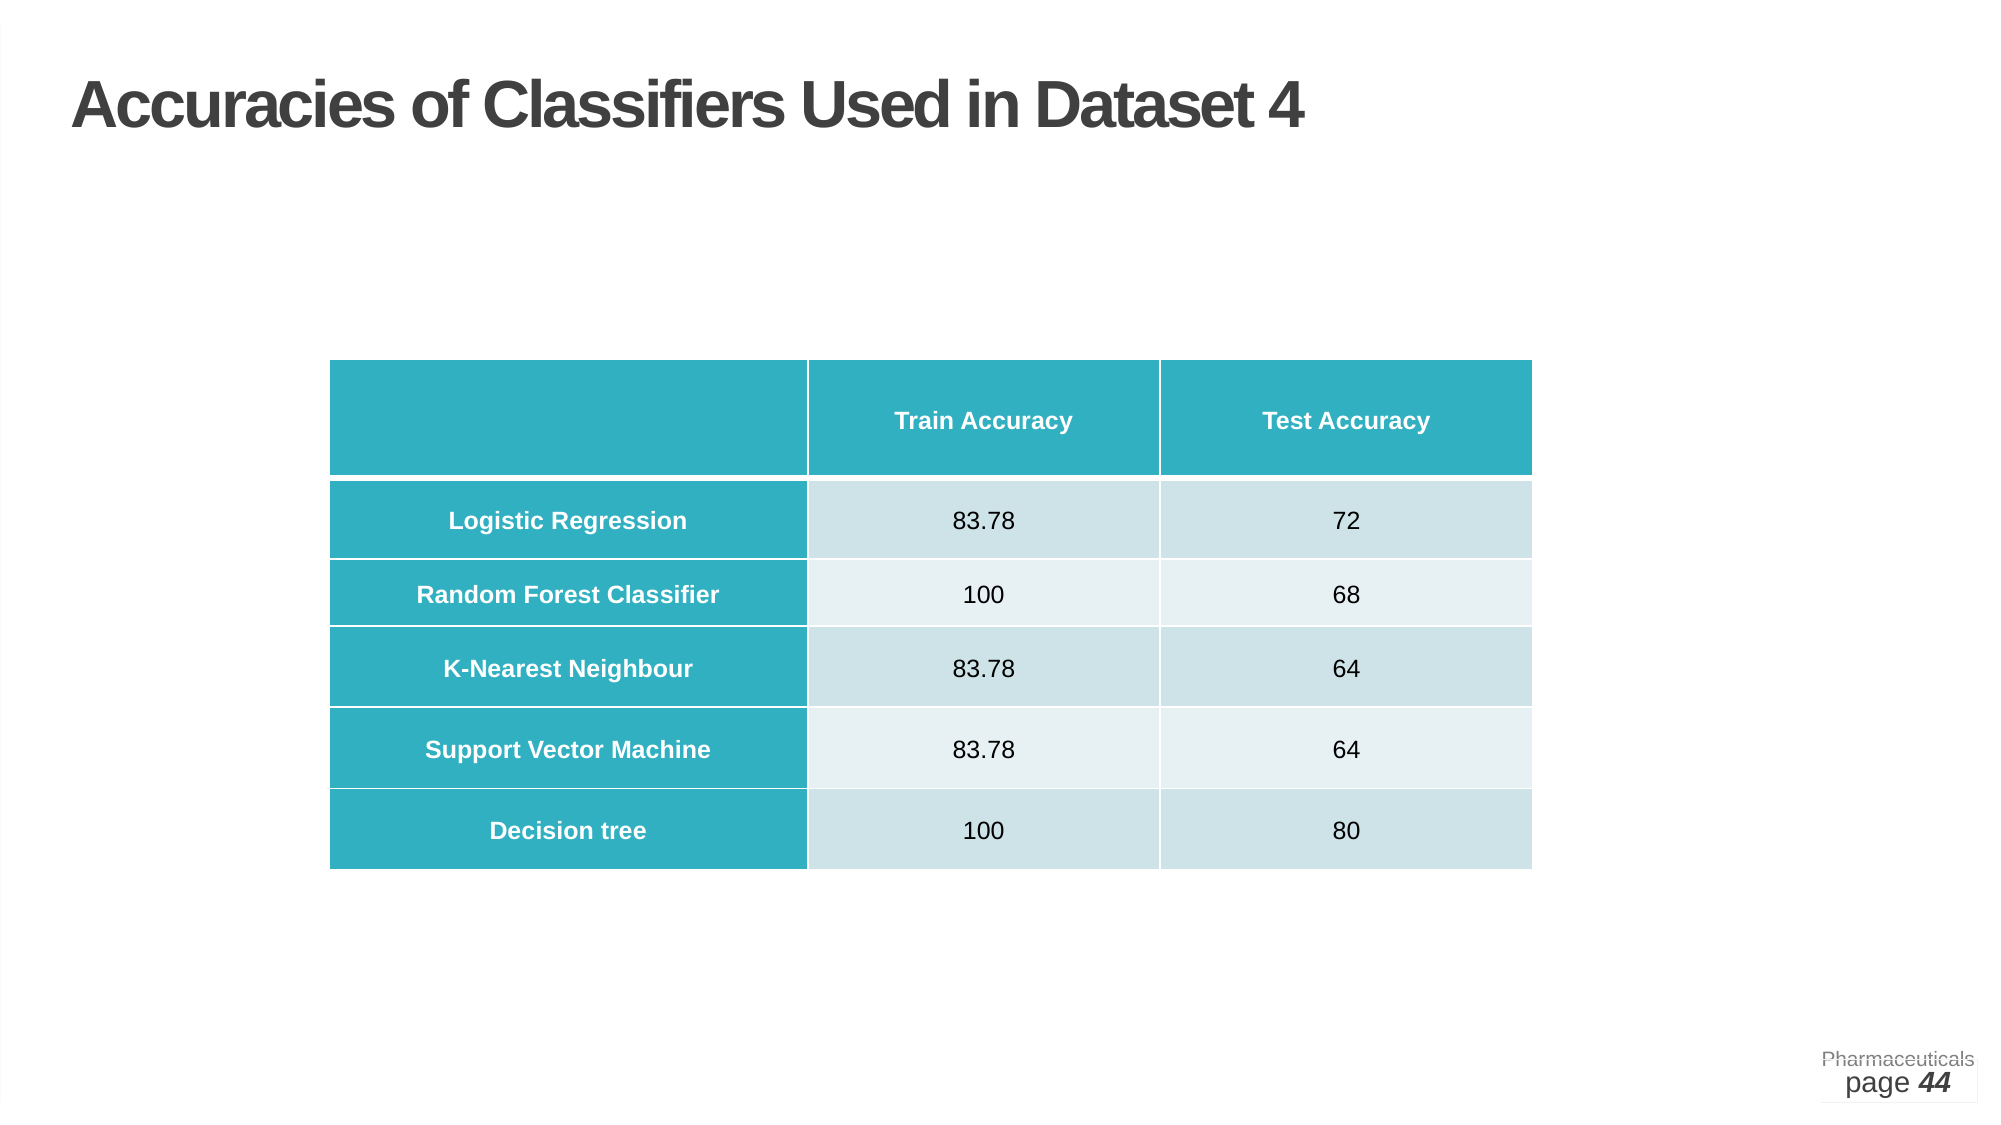

Accuracies of Classifiers Used in Dataset 4
|  | Train Accuracy | Test Accuracy |
| --- | --- | --- |
| Logistic Regression | 83.78 | 72 |
| Random Forest Classifier | 100 | 68 |
| K-Nearest Neighbour | 83.78 | 64 |
| Support Vector Machine | 83.78 | 64 |
| Decision tree | 100 | 80 |

page 44